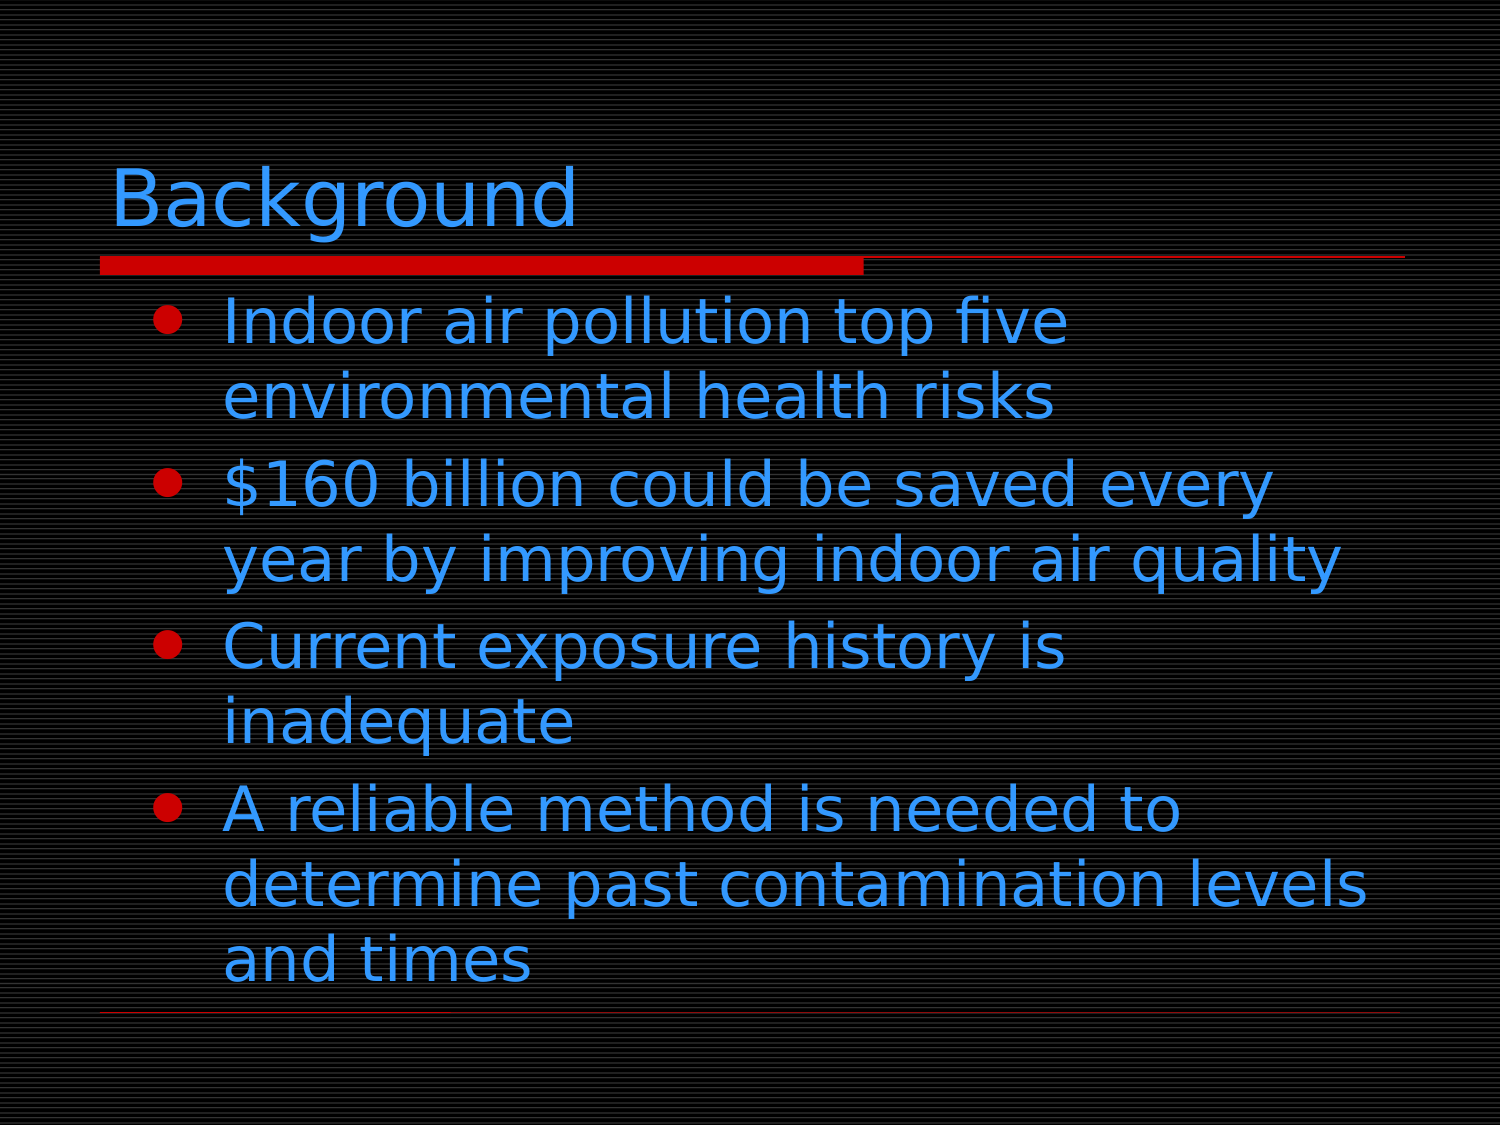

# Background
Indoor air pollution top five environmental health risks
$160 billion could be saved every year by improving indoor air quality
Current exposure history is inadequate
A reliable method is needed to determine past contamination levels and times